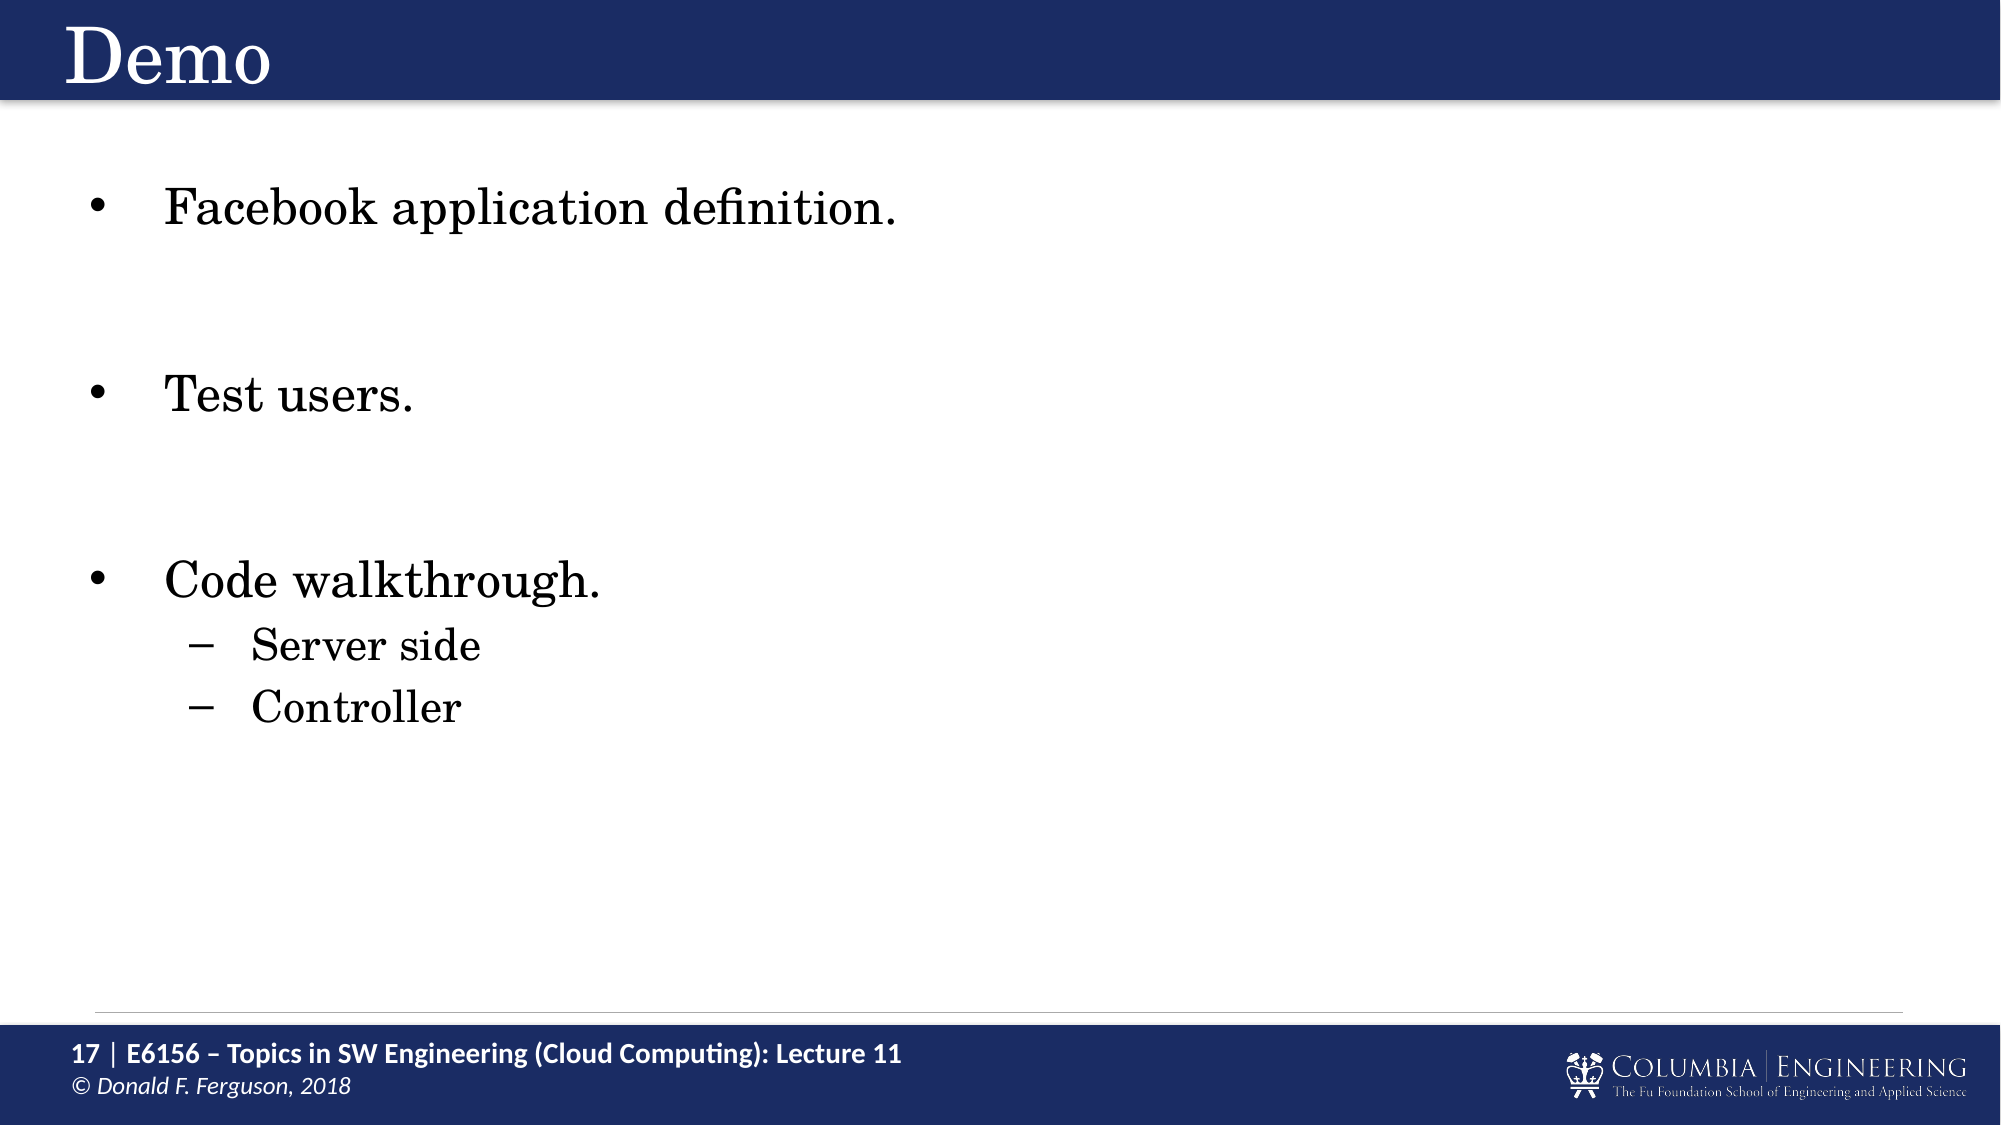

# Demo
Facebook application definition.

Test users.

Code walkthrough.
Server side
Controller